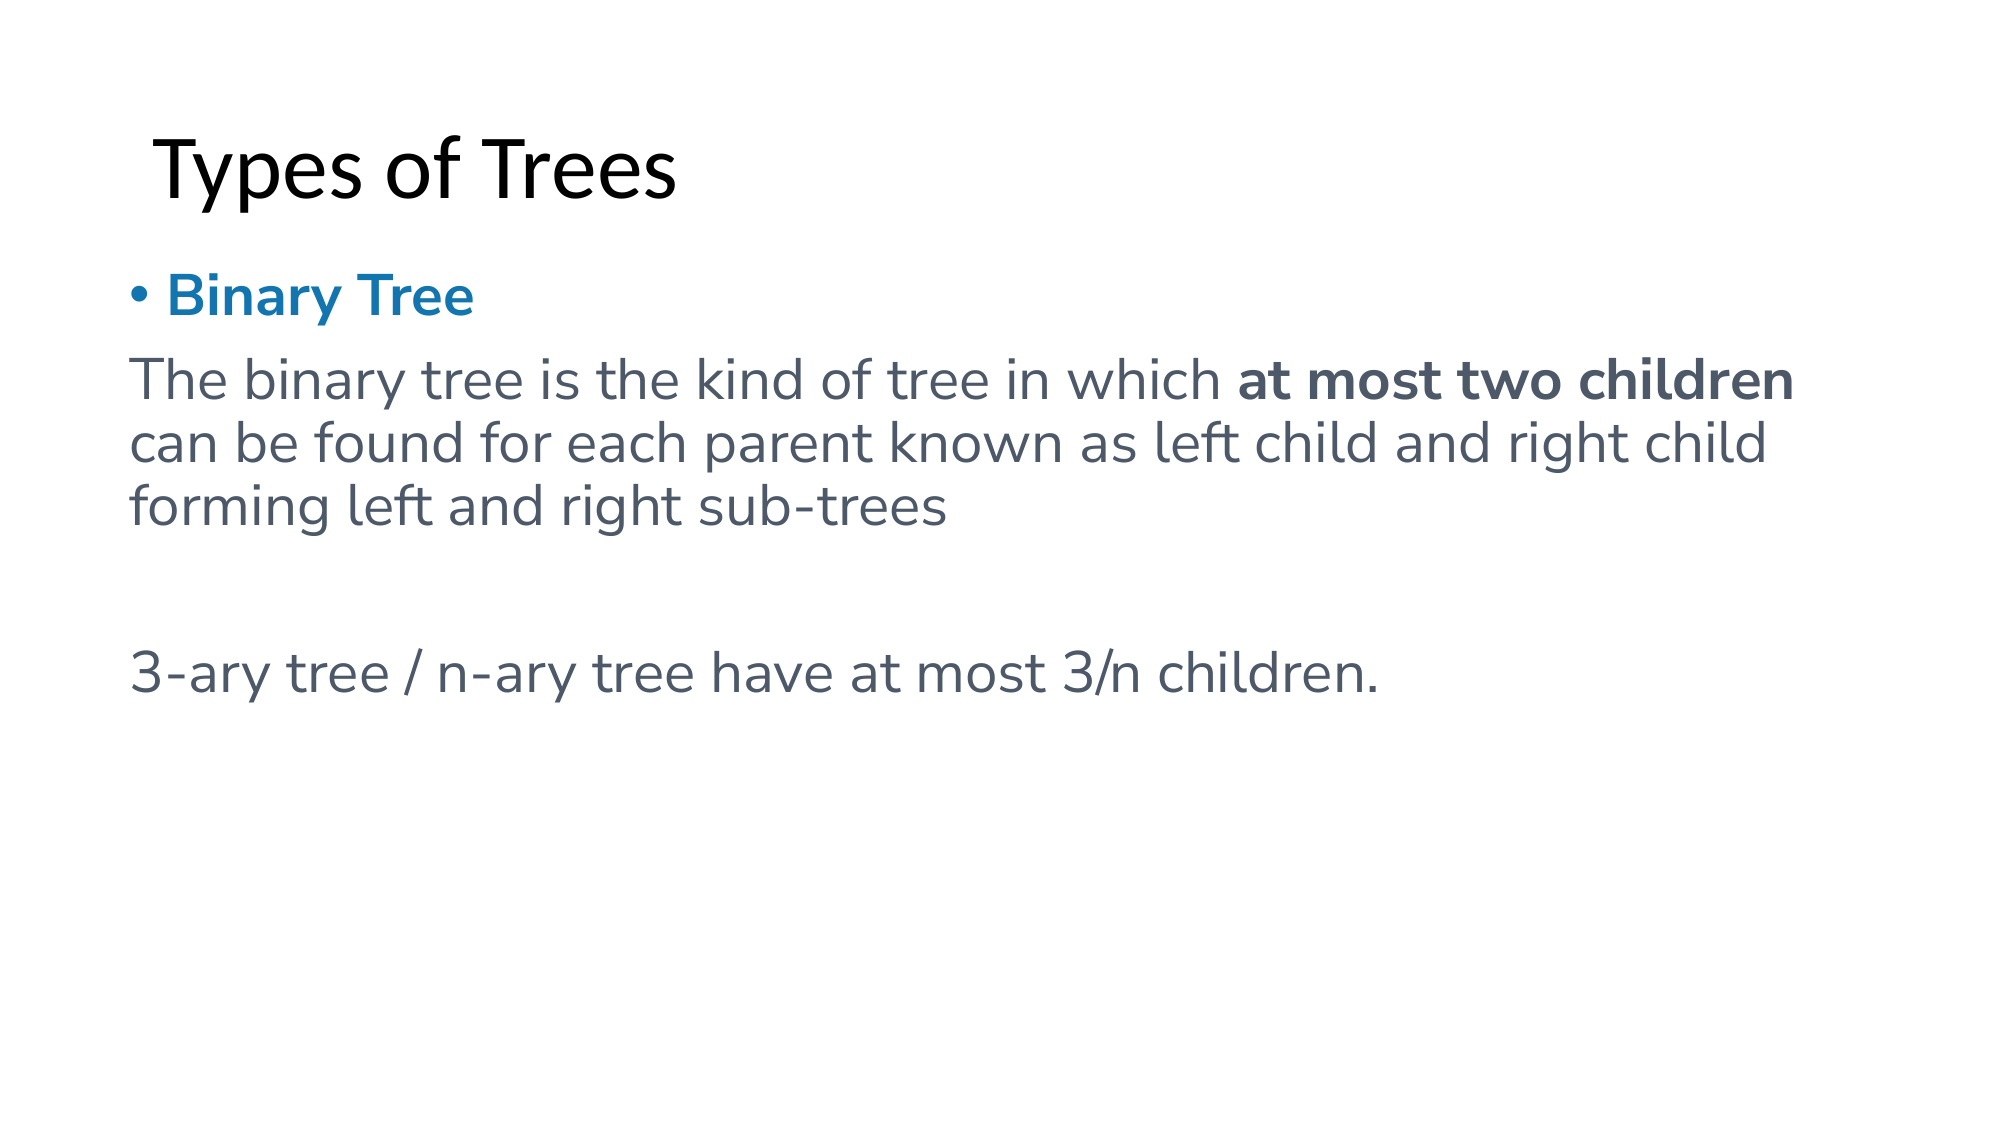

# Types of Trees
Binary Tree
The binary tree is the kind of tree in which at most two children can be found for each parent known as left child and right child forming left and right sub-trees

3-ary tree / n-ary tree have at most 3/n children.